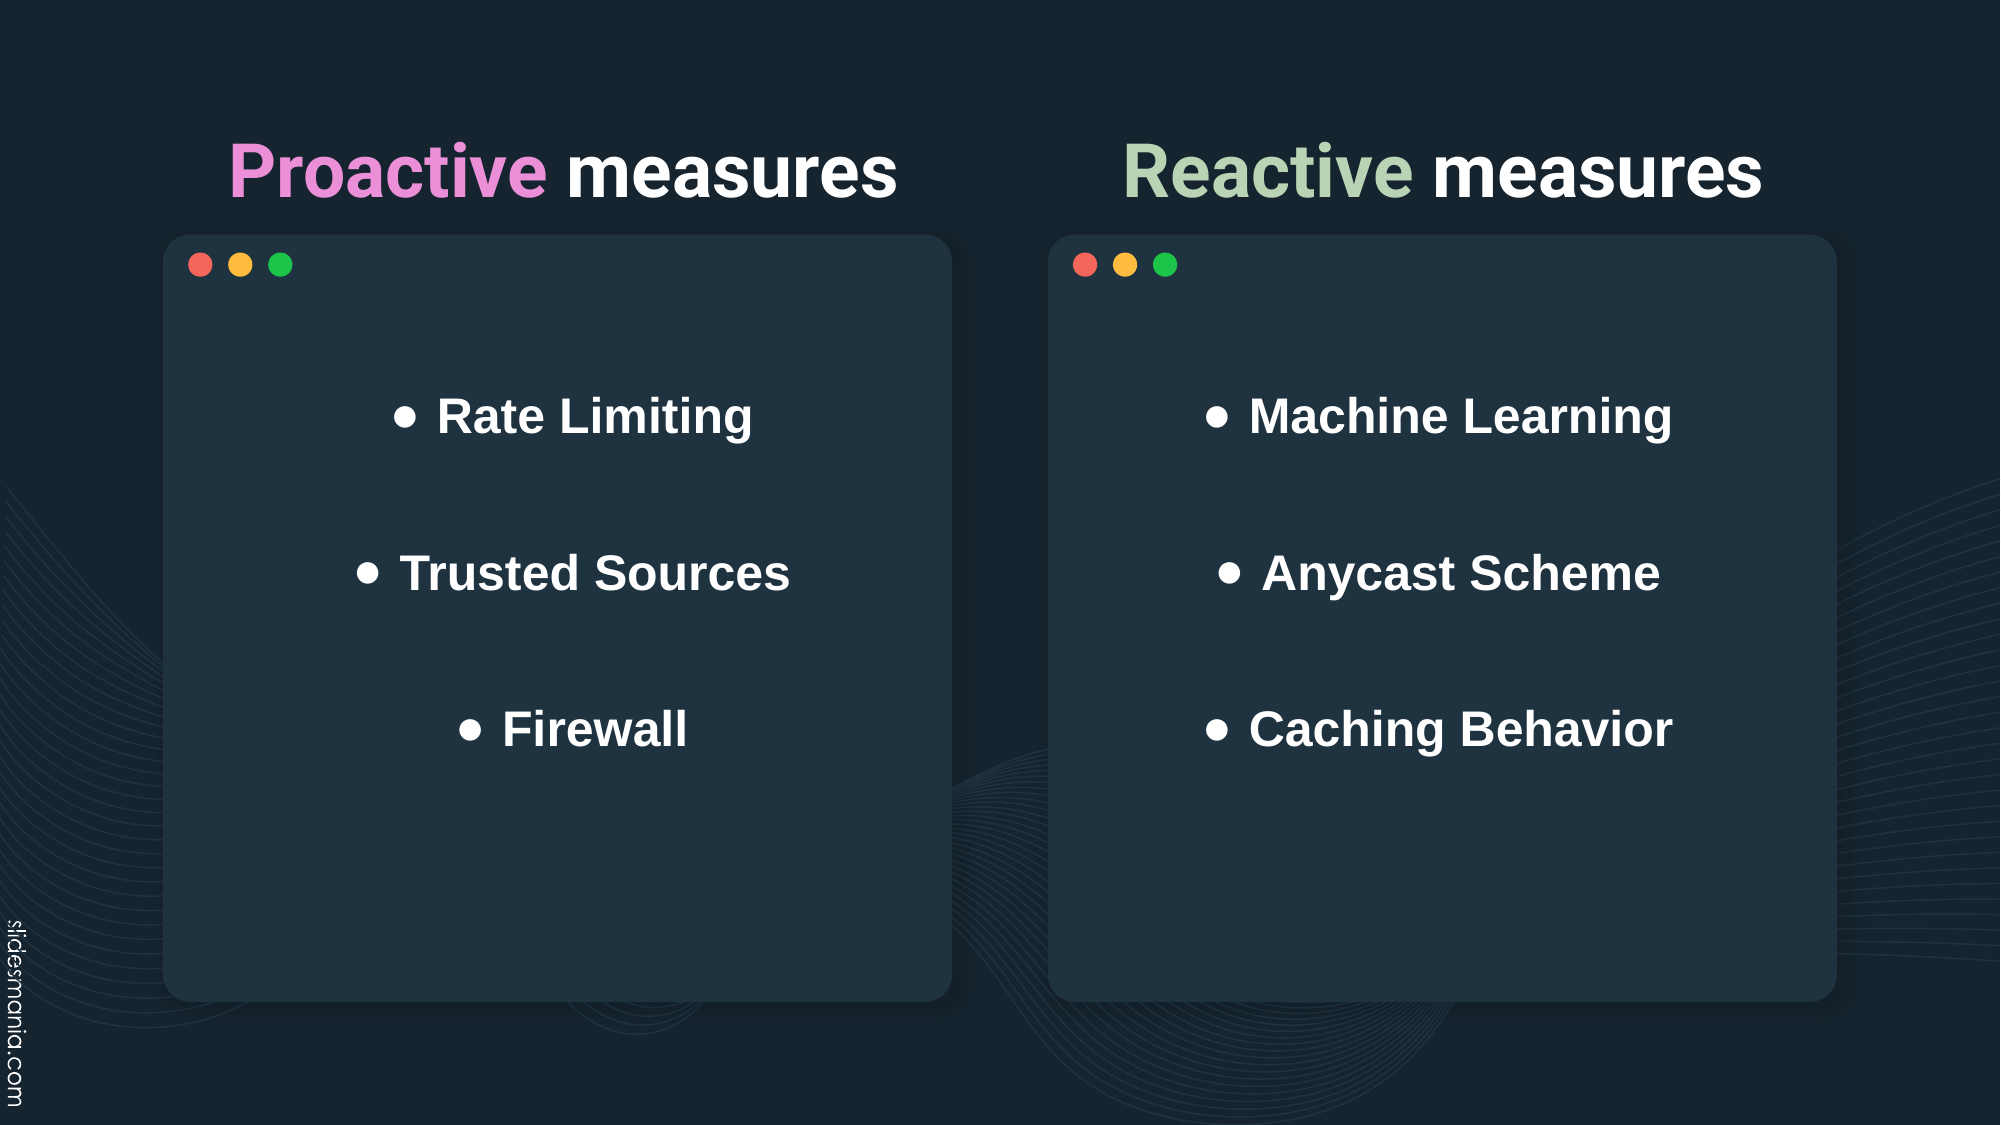

# Proactive measures
Reactive measures
Rate Limiting
Trusted Sources
Firewall
Machine Learning
Anycast Scheme
Caching Behavior